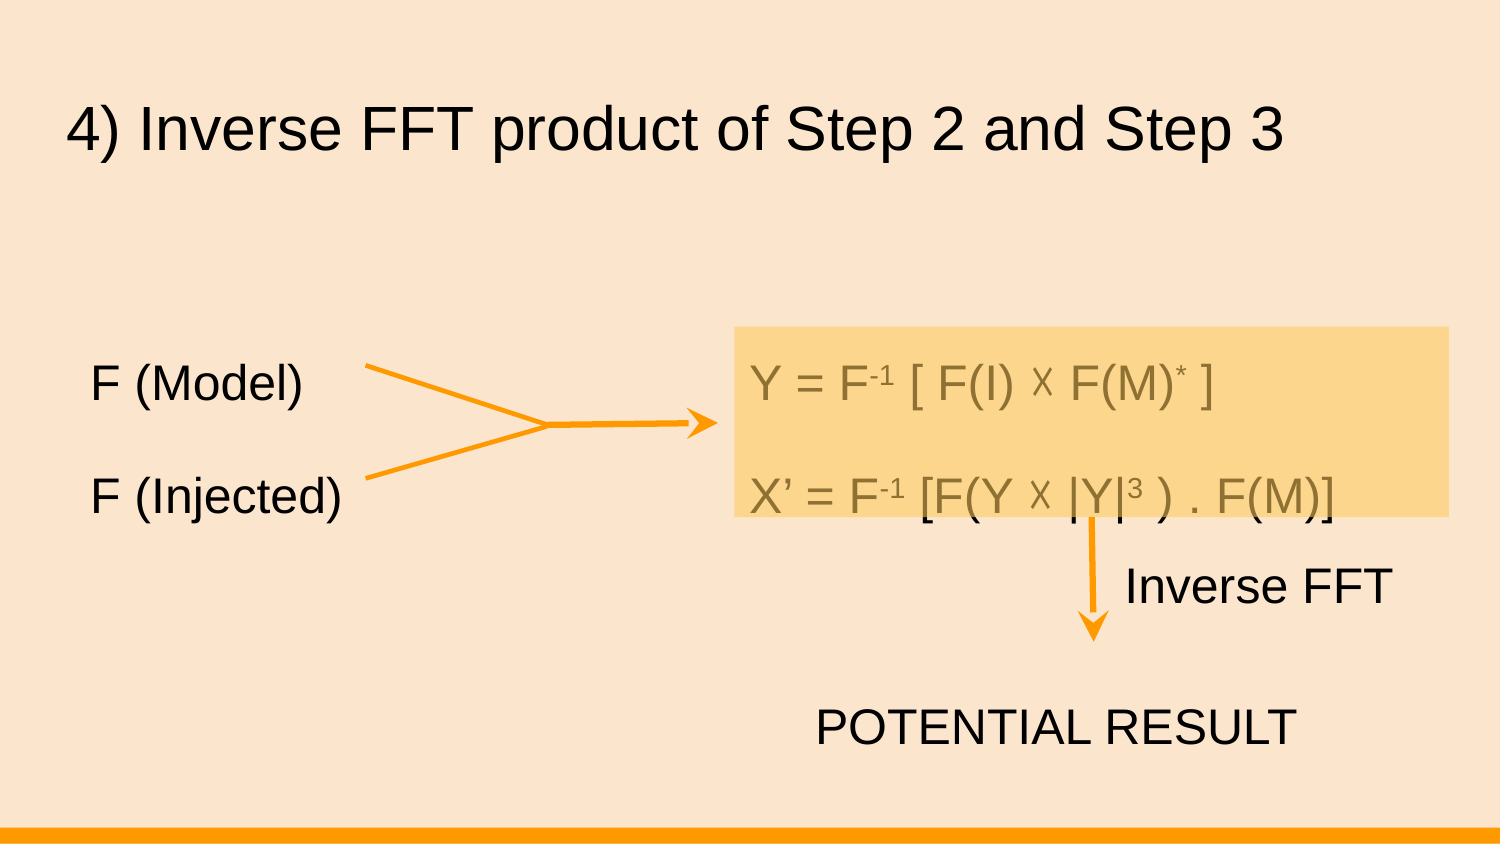

# 4) Inverse FFT product of Step 2 and Step 3
F (Model)
Y = F-1 [ F(I) ☓ F(M)* ]

F (Injected)
X’ = F-1 [F(Y ☓ |Y|3 ) . F(M)]
Inverse FFT
POTENTIAL RESULT